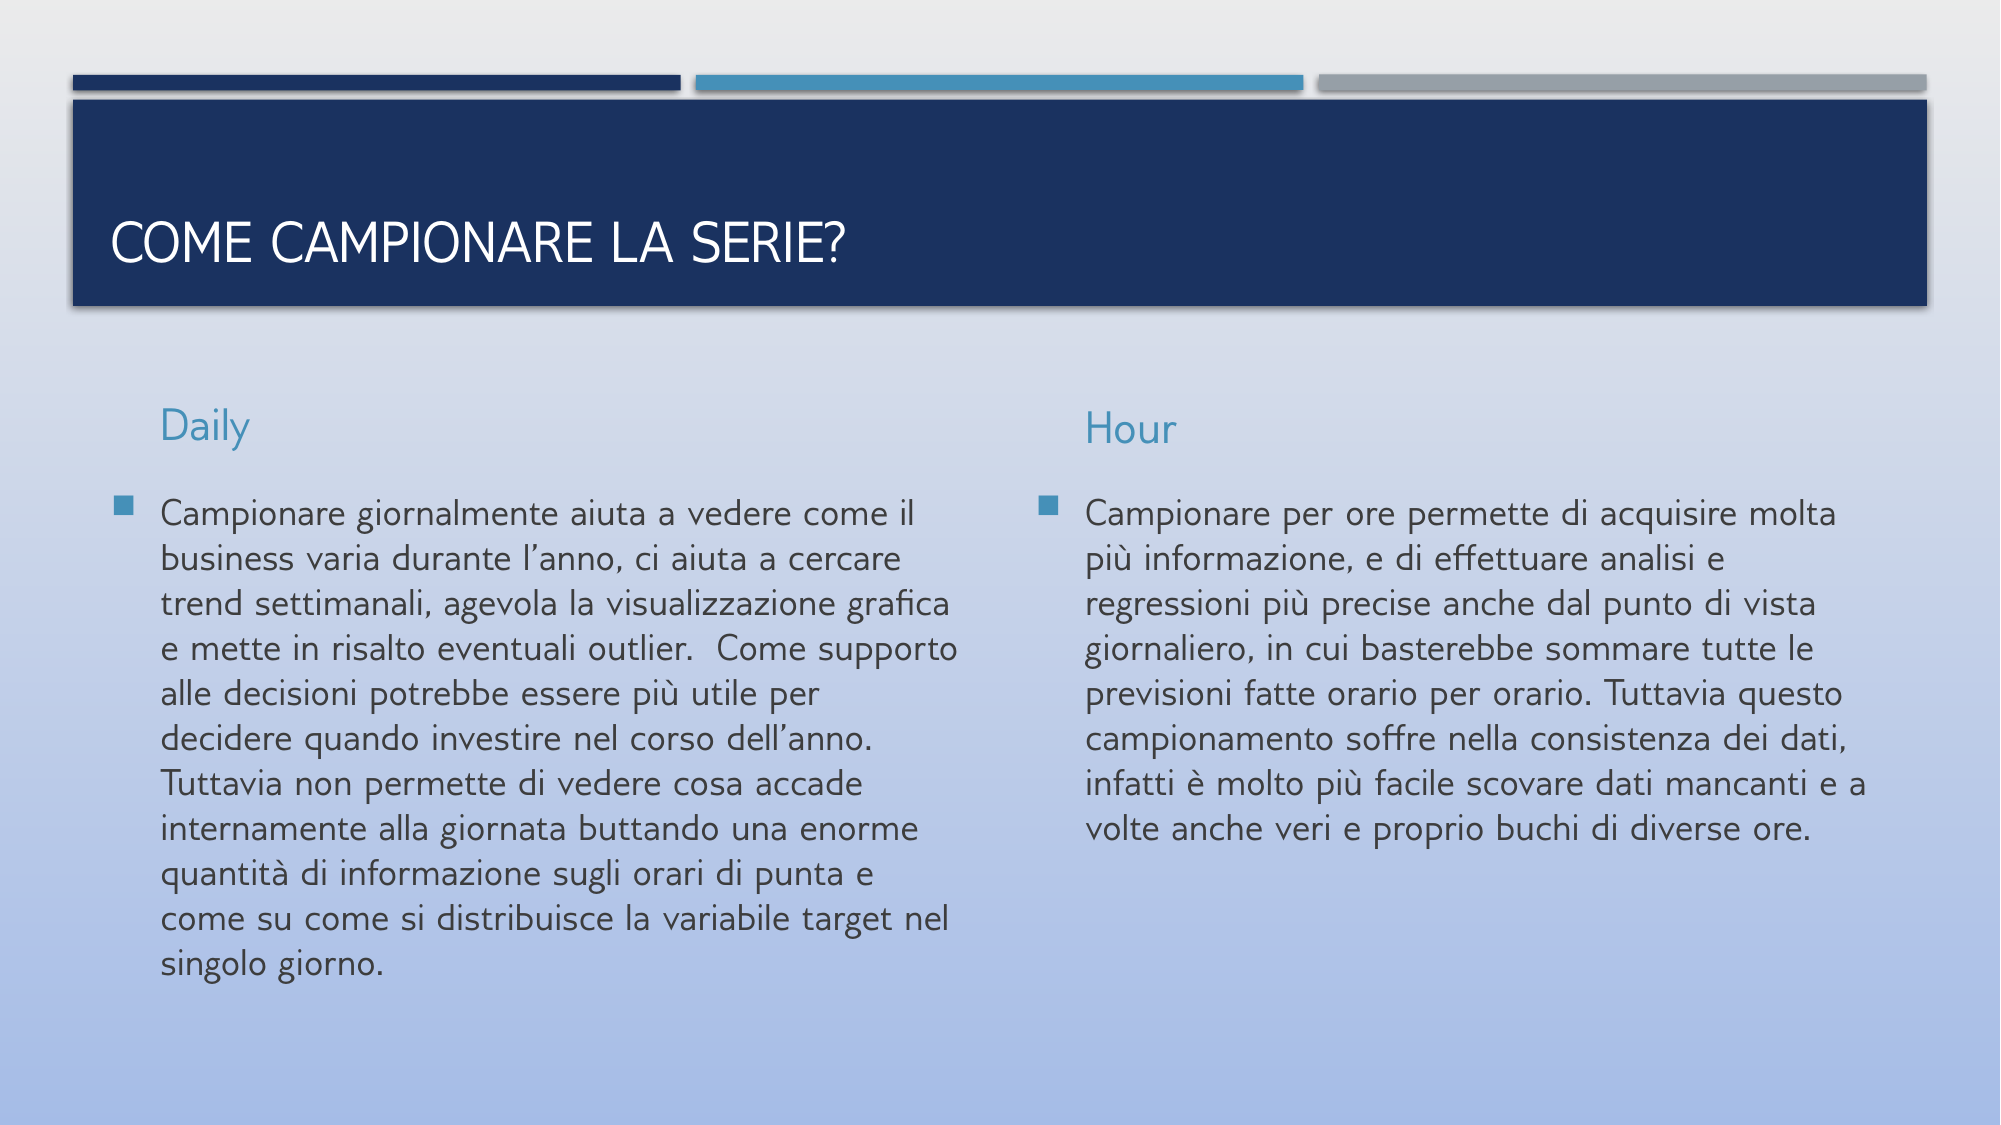

# Come campionare la Serie?
Daily
Hour
Campionare giornalmente aiuta a vedere come il business varia durante l’anno, ci aiuta a cercare trend settimanali, agevola la visualizzazione grafica e mette in risalto eventuali outlier.  Come supporto alle decisioni potrebbe essere più utile per decidere quando investire nel corso dell’anno. Tuttavia non permette di vedere cosa accade internamente alla giornata buttando una enorme quantità di informazione sugli orari di punta e come su come si distribuisce la variabile target nel singolo giorno.
Campionare per ore permette di acquisire molta più informazione, e di effettuare analisi e regressioni più precise anche dal punto di vista giornaliero, in cui basterebbe sommare tutte le previsioni fatte orario per orario. Tuttavia questo campionamento soffre nella consistenza dei dati, infatti è molto più facile scovare dati mancanti e a volte anche veri e proprio buchi di diverse ore.